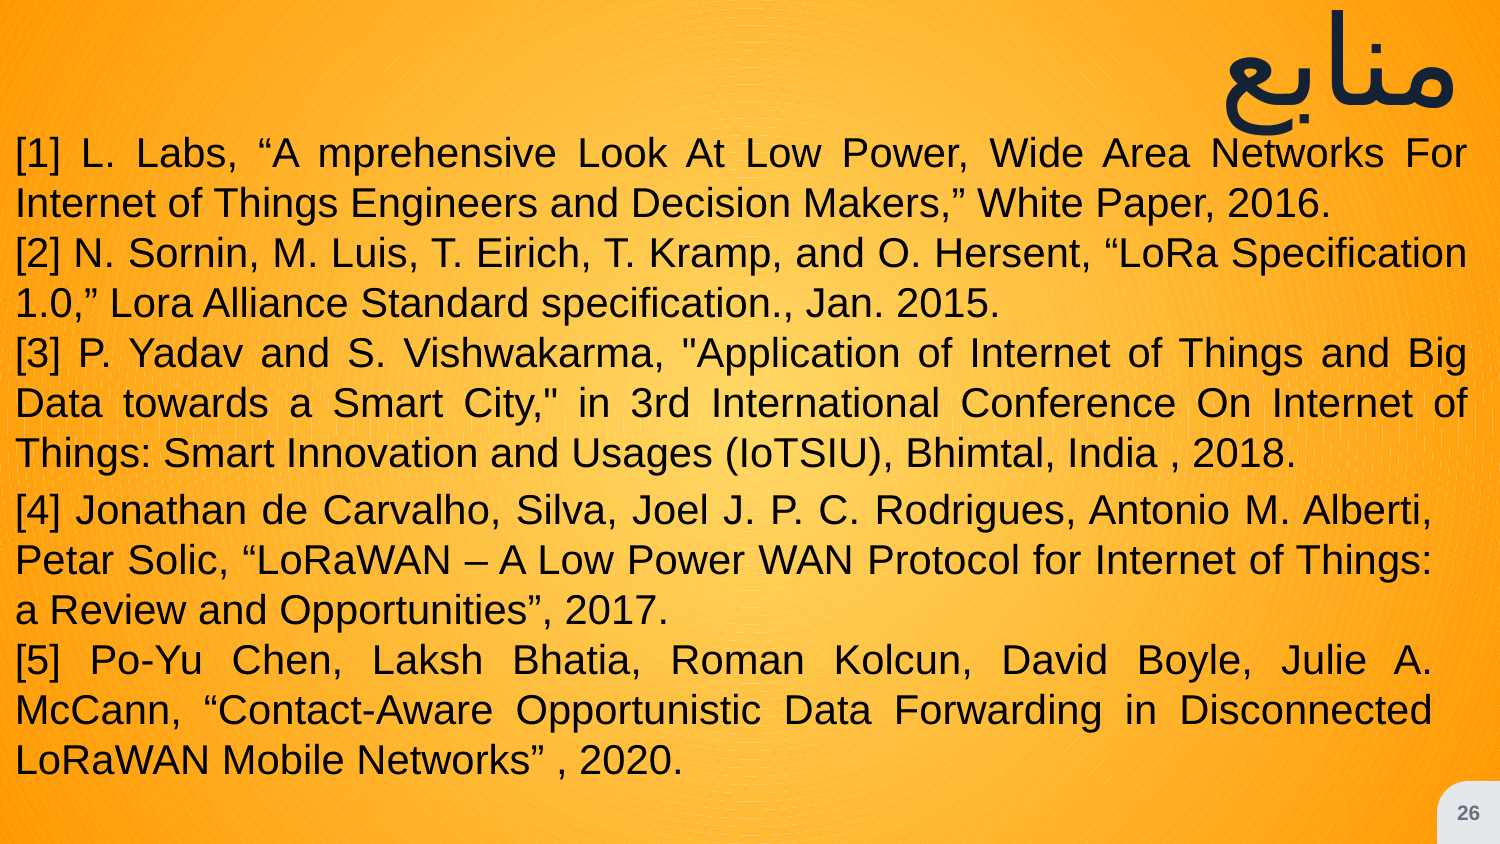

منابع
[1] L. Labs, “A mprehensive Look At Low Power, Wide Area Networks For Internet of Things Engineers and Decision Makers,” White Paper, 2016.
[2] N. Sornin, M. Luis, T. Eirich, T. Kramp, and O. Hersent, “LoRa Specification 1.0,” Lora Alliance Standard specification., Jan. 2015.
[3] P. Yadav and S. Vishwakarma, "Application of Internet of Things and Big Data towards a Smart City," in 3rd International Conference On Internet of Things: Smart Innovation and Usages (IoTSIU), Bhimtal, India , 2018.

[4] Jonathan de Carvalho, Silva, Joel J. P. C. Rodrigues, Antonio M. Alberti, Petar Solic, “LoRaWAN – A Low Power WAN Protocol for Internet of Things: a Review and Opportunities”, 2017.
[5] Po-Yu Chen, Laksh Bhatia, Roman Kolcun, David Boyle, Julie A. McCann, “Contact-Aware Opportunistic Data Forwarding in Disconnected LoRaWAN Mobile Networks” , 2020.

26